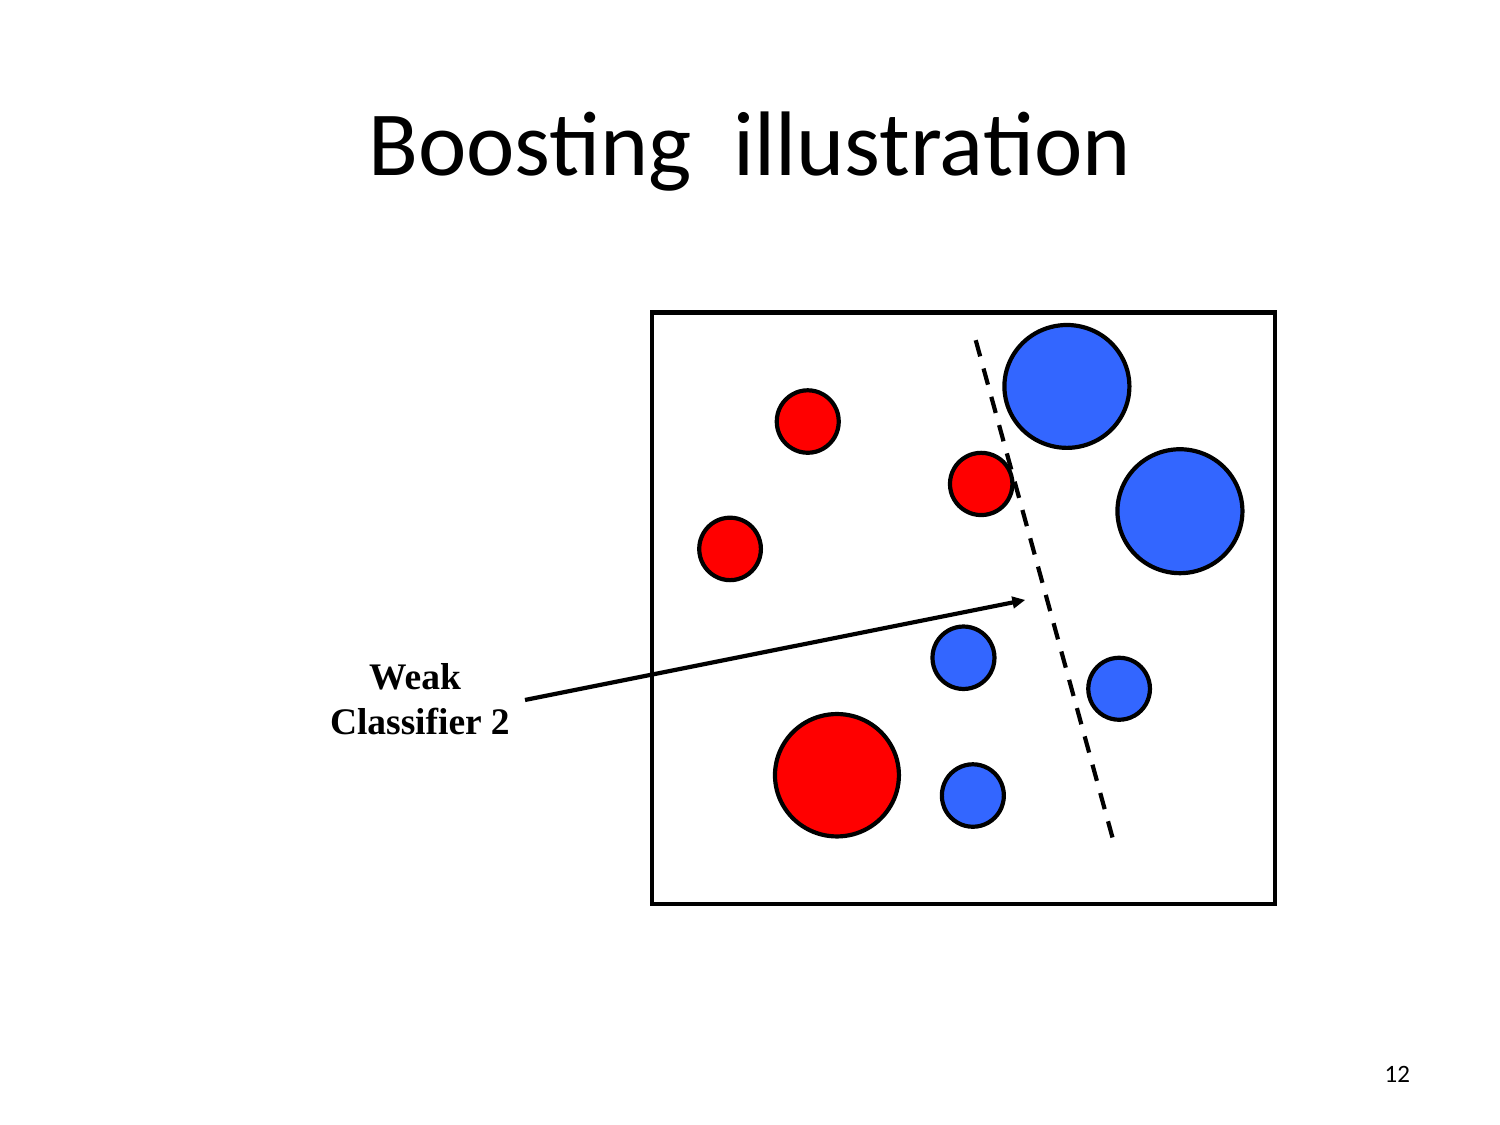

# Boosting  illustration

Weak
Classifier 2

12